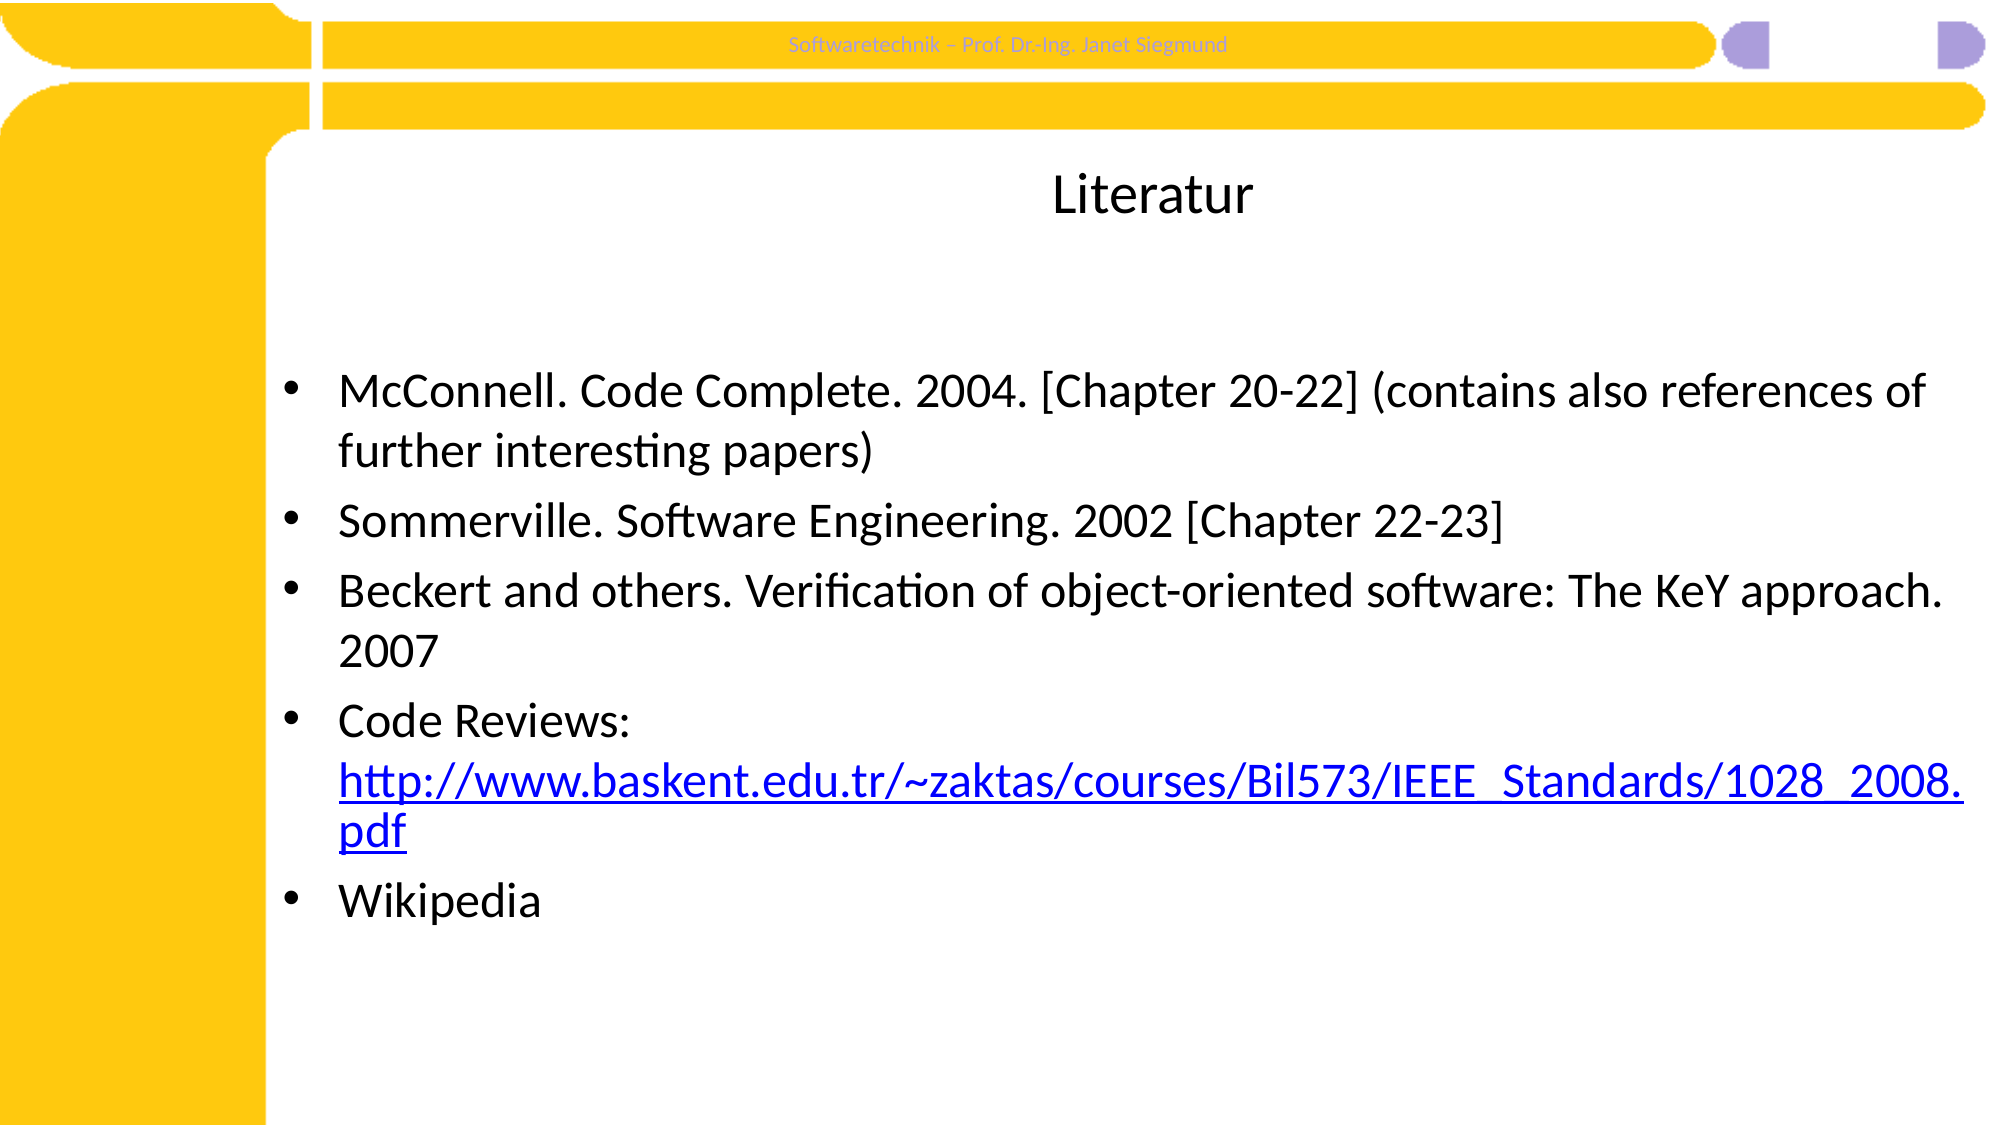

# Literatur
McConnell. Code Complete. 2004. [Chapter 20-22] (contains also references of further interesting papers)
Sommerville. Software Engineering. 2002 [Chapter 22-23]
Beckert and others. Verification of object-oriented software: The KeY approach. 2007
Code Reviews: http://www.baskent.edu.tr/~zaktas/courses/Bil573/IEEE_Standards/1028_2008.pdf
Wikipedia